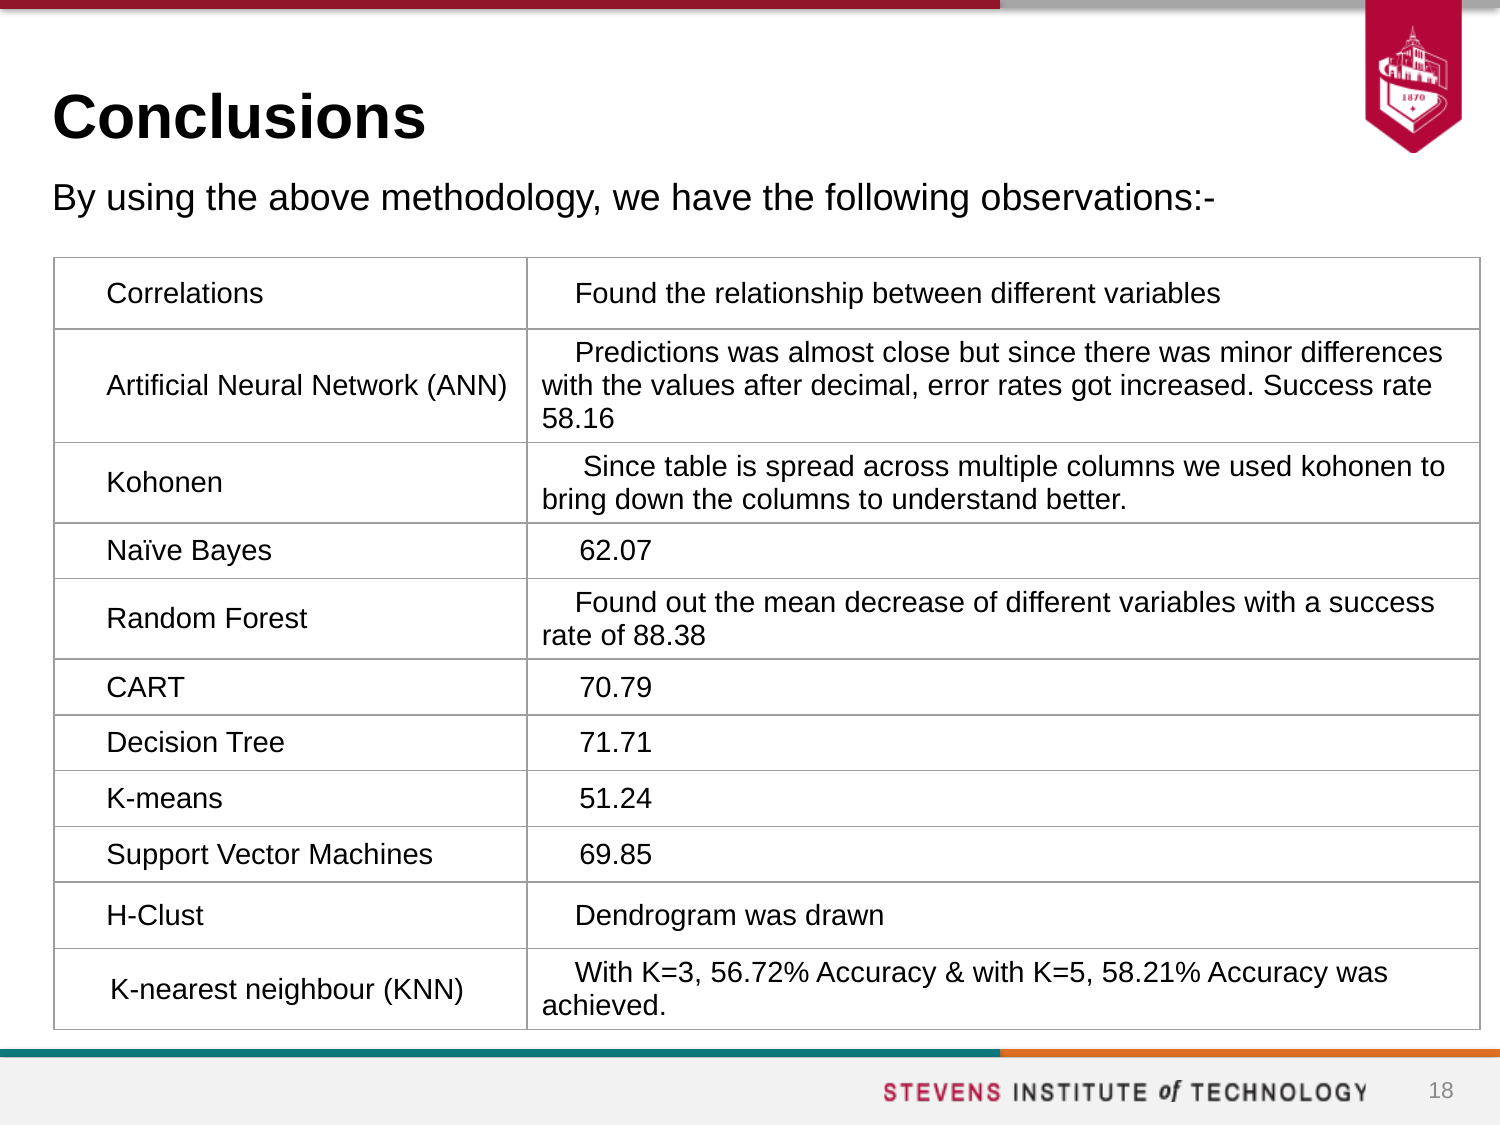

# Conclusions
By using the above methodology, we have the following observations:-
| Correlations | Found the relationship between different variables |
| --- | --- |
| Artificial Neural Network (ANN) | Predictions was almost close but since there was minor differences with the values after decimal, error rates got increased. Success rate 58.16 |
| Kohonen | Since table is spread across multiple columns we used kohonen to bring down the columns to understand better. |
| Naïve Bayes | 62.07 |
| Random Forest | Found out the mean decrease of different variables with a success rate of 88.38 |
| CART | 70.79 |
| Decision Tree | 71.71 |
| K-means | 51.24 |
| Support Vector Machines | 69.85 |
| H-Clust | Dendrogram was drawn |
| K-nearest neighbour (KNN) | With K=3, 56.72% Accuracy & with K=5, 58.21% Accuracy was achieved. |

18